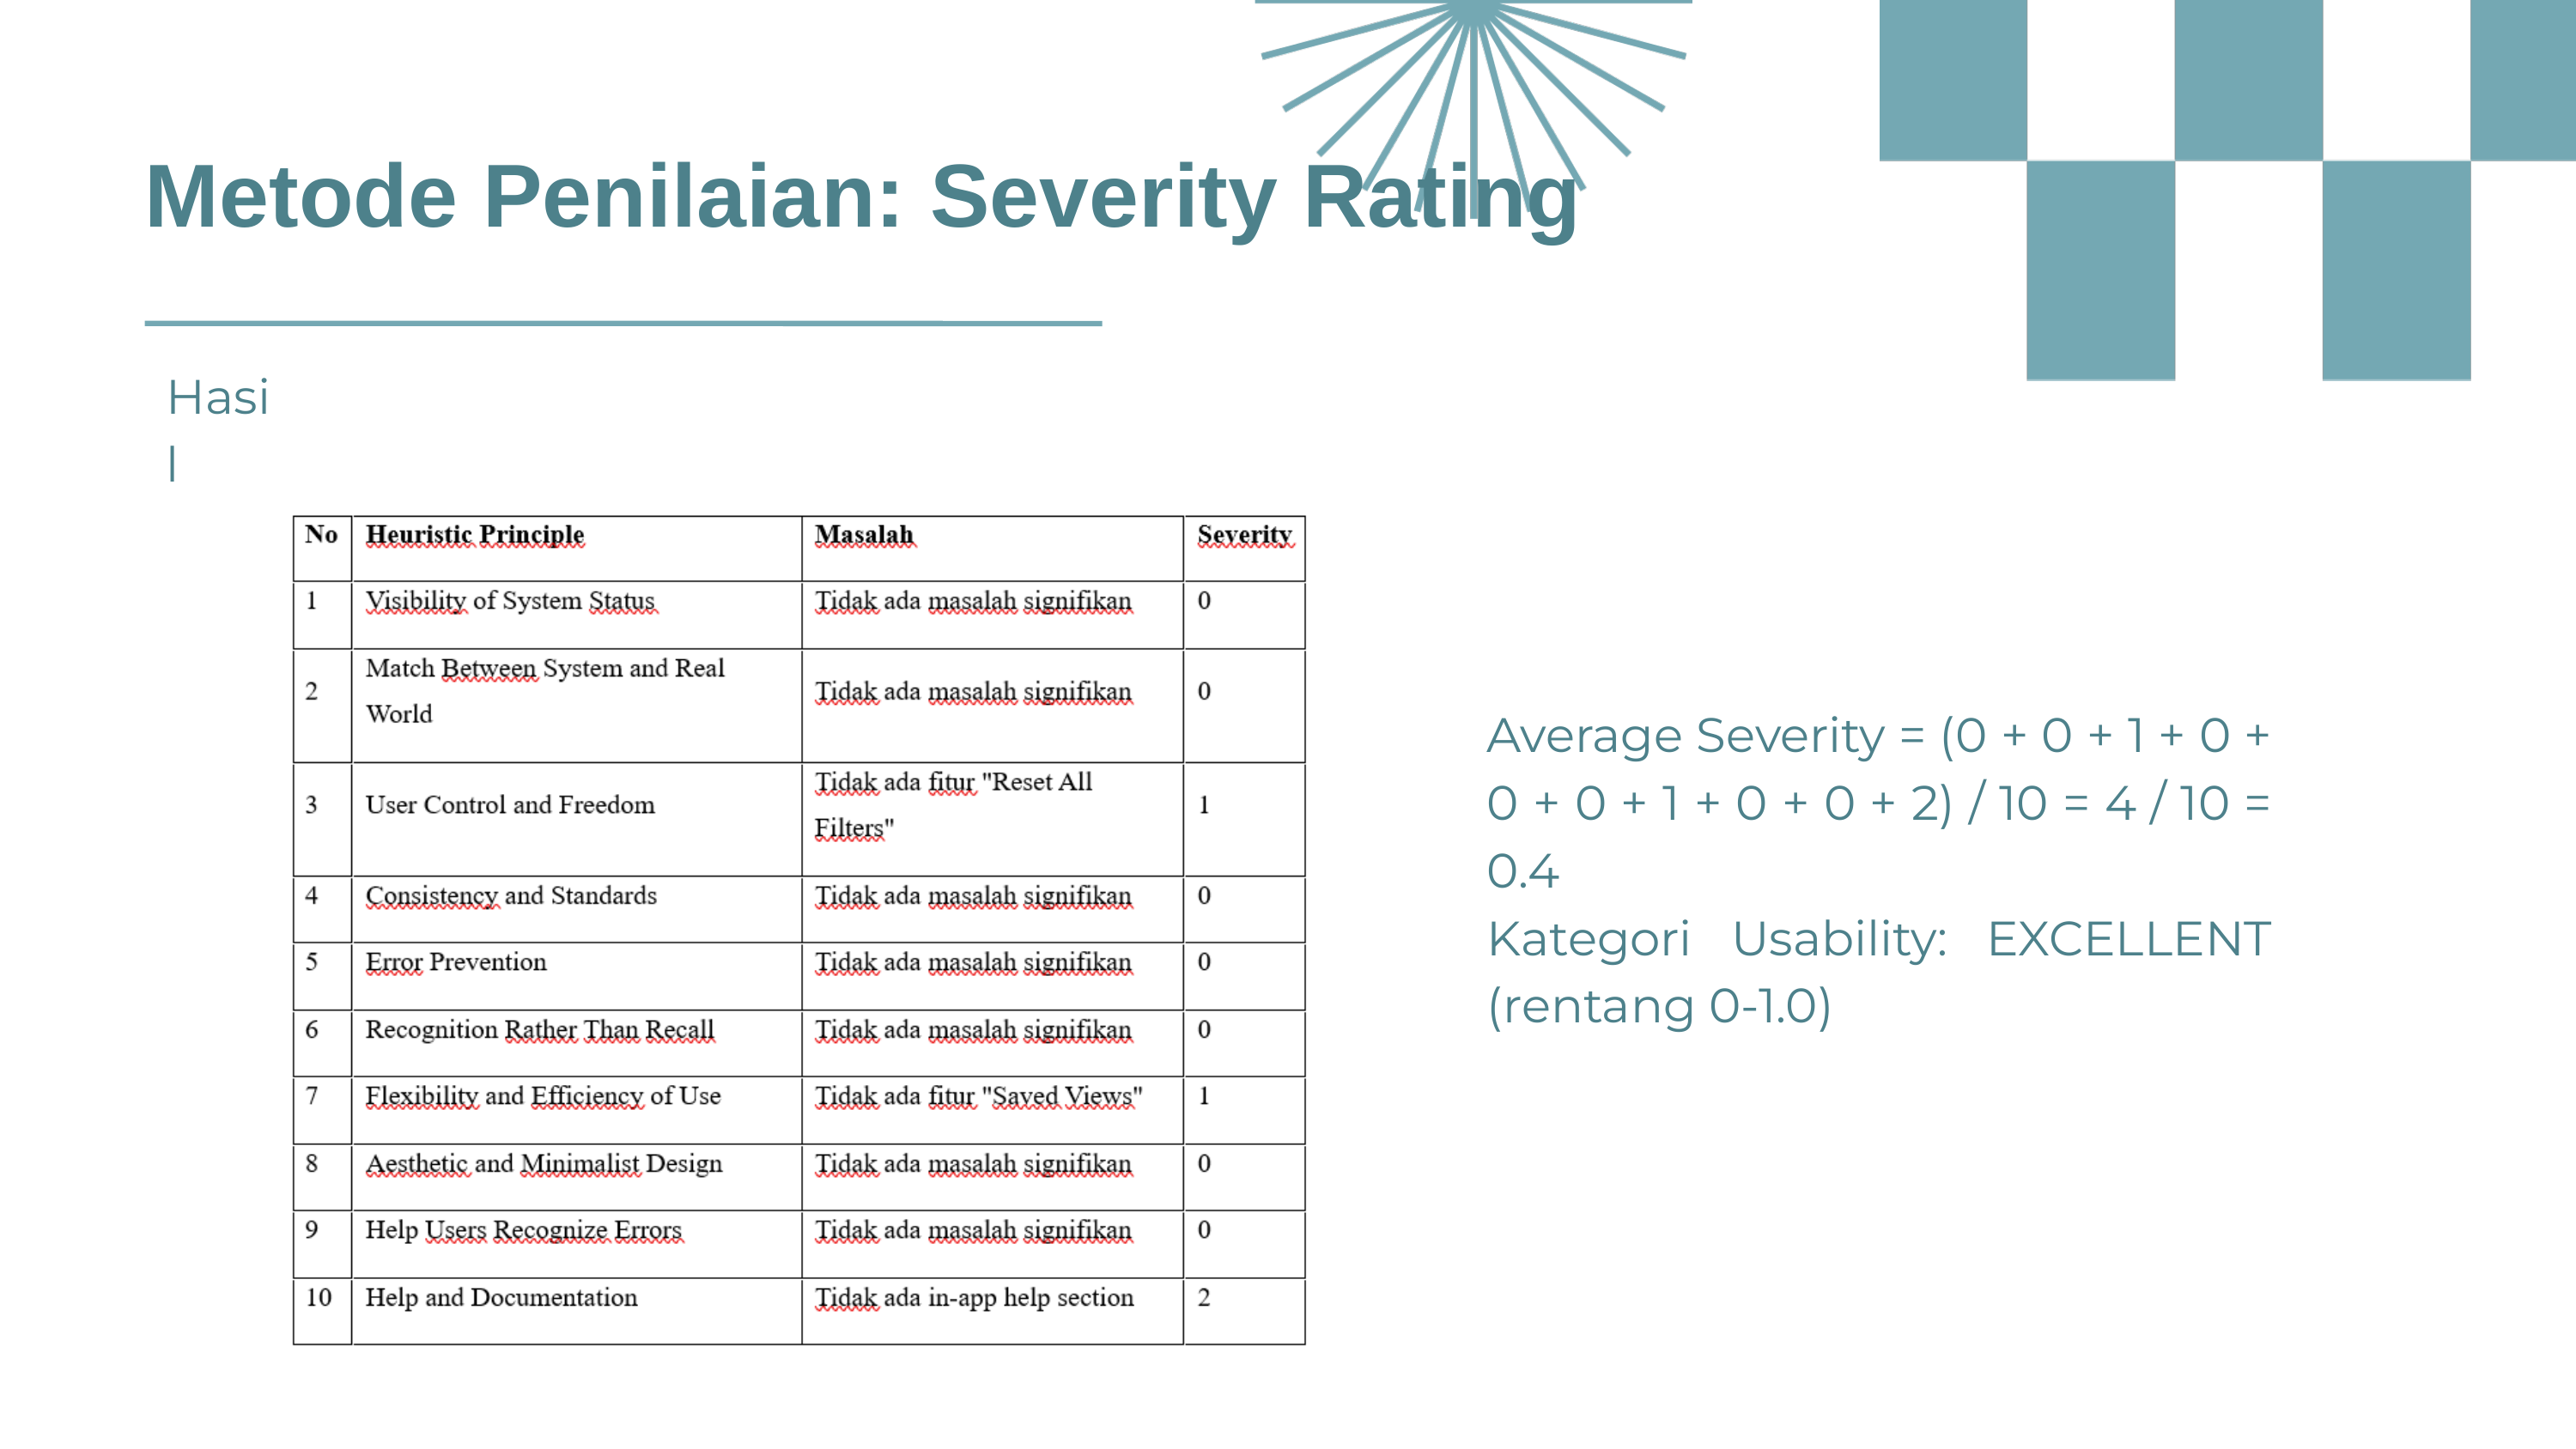

Metode Penilaian: Severity Rating

Hasil

Average Severity = (0 + 0 + 1 + 0 + 0 + 0 + 1 + 0 + 0 + 2) / 10 = 4 / 10 = 0.4
Kategori Usability: EXCELLENT (rentang 0-1.0)